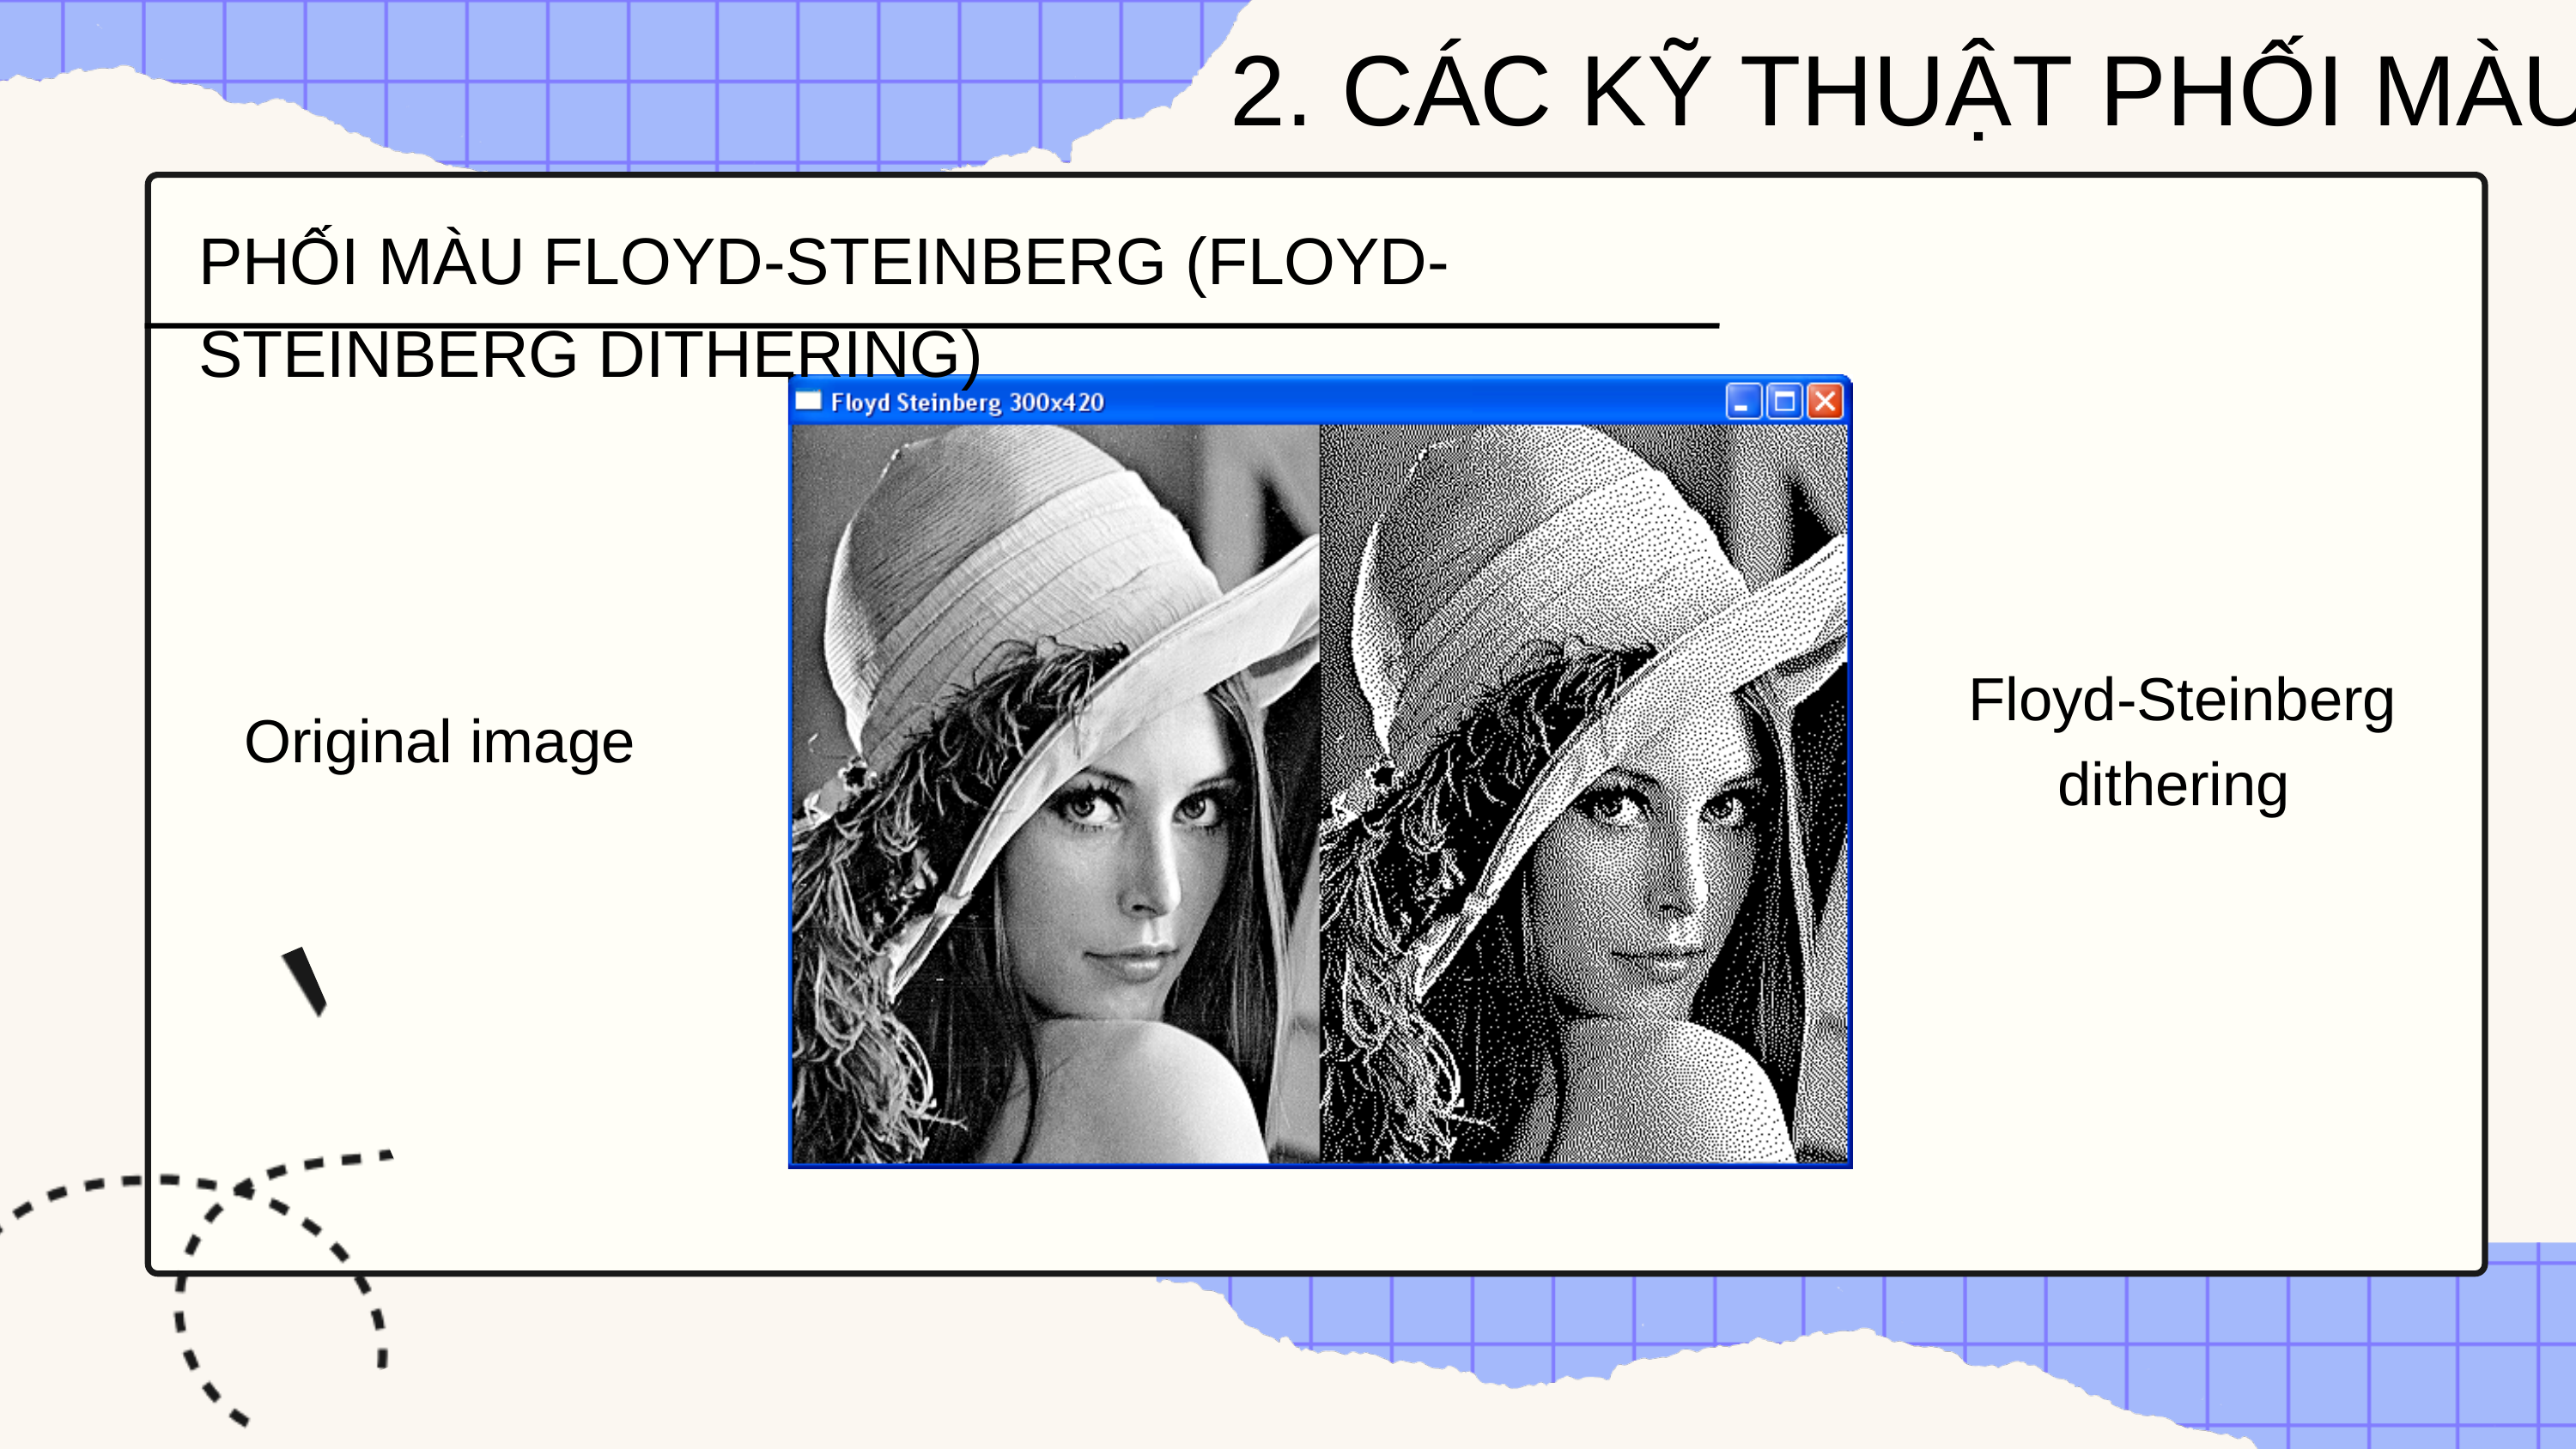

2. CÁC KỸ THUẬT PHỐI MÀU

PHỐI MÀU FLOYD-STEINBERG (FLOYD-STEINBERG DITHERING)

Floyd-Steinberg dithering
Original image